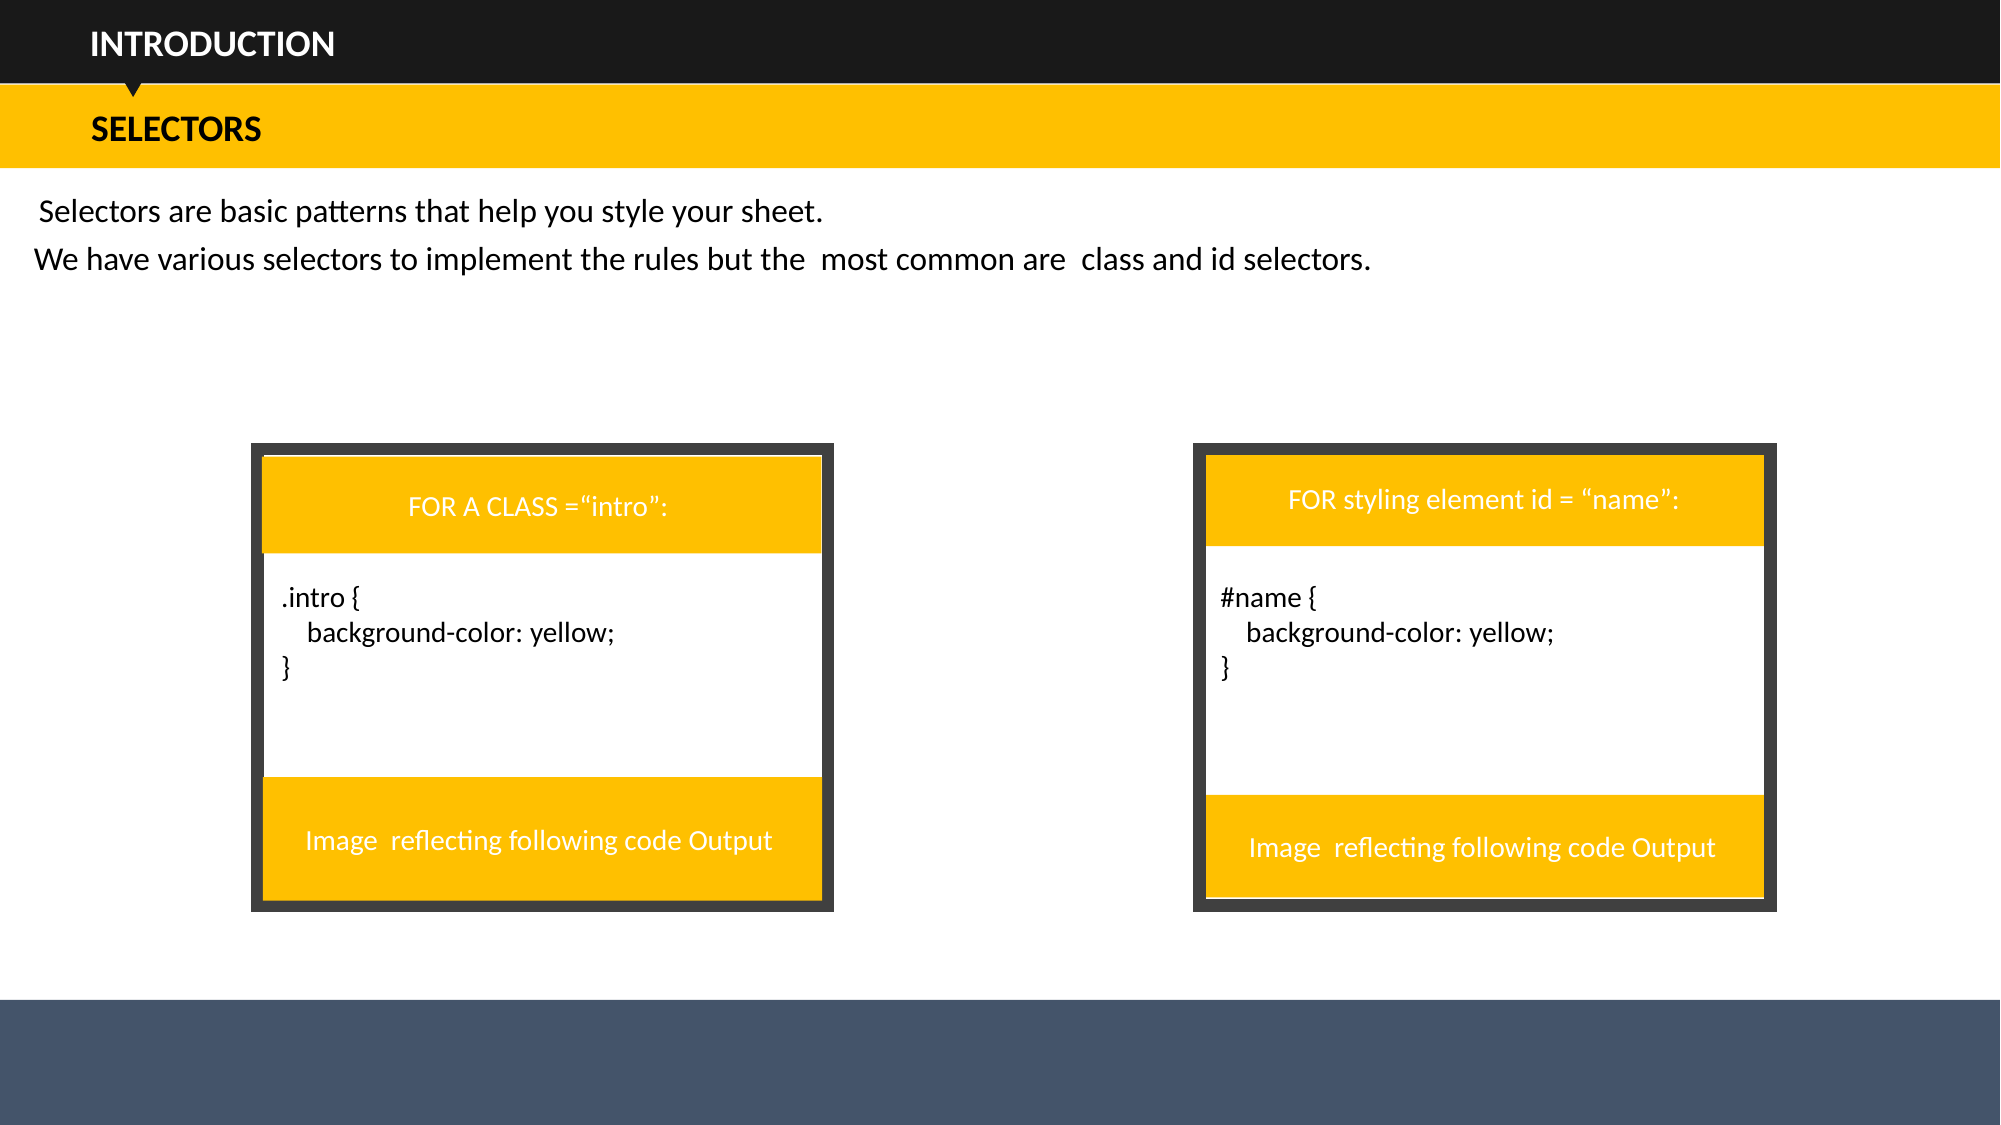

INTRODUCTION

         SELECTORS
Selectors are basic patterns that help you style your sheet.

We have various selectors to implement the rules but the  most common are  class and id selectors.

FOR A CLASS =“intro”:
.intro { 
    background-color: yellow;
}
Image  reflecting following code Output
FOR styling element id = “name”:

#name { 
    background-color: yellow;
}
Image  reflecting following code Output